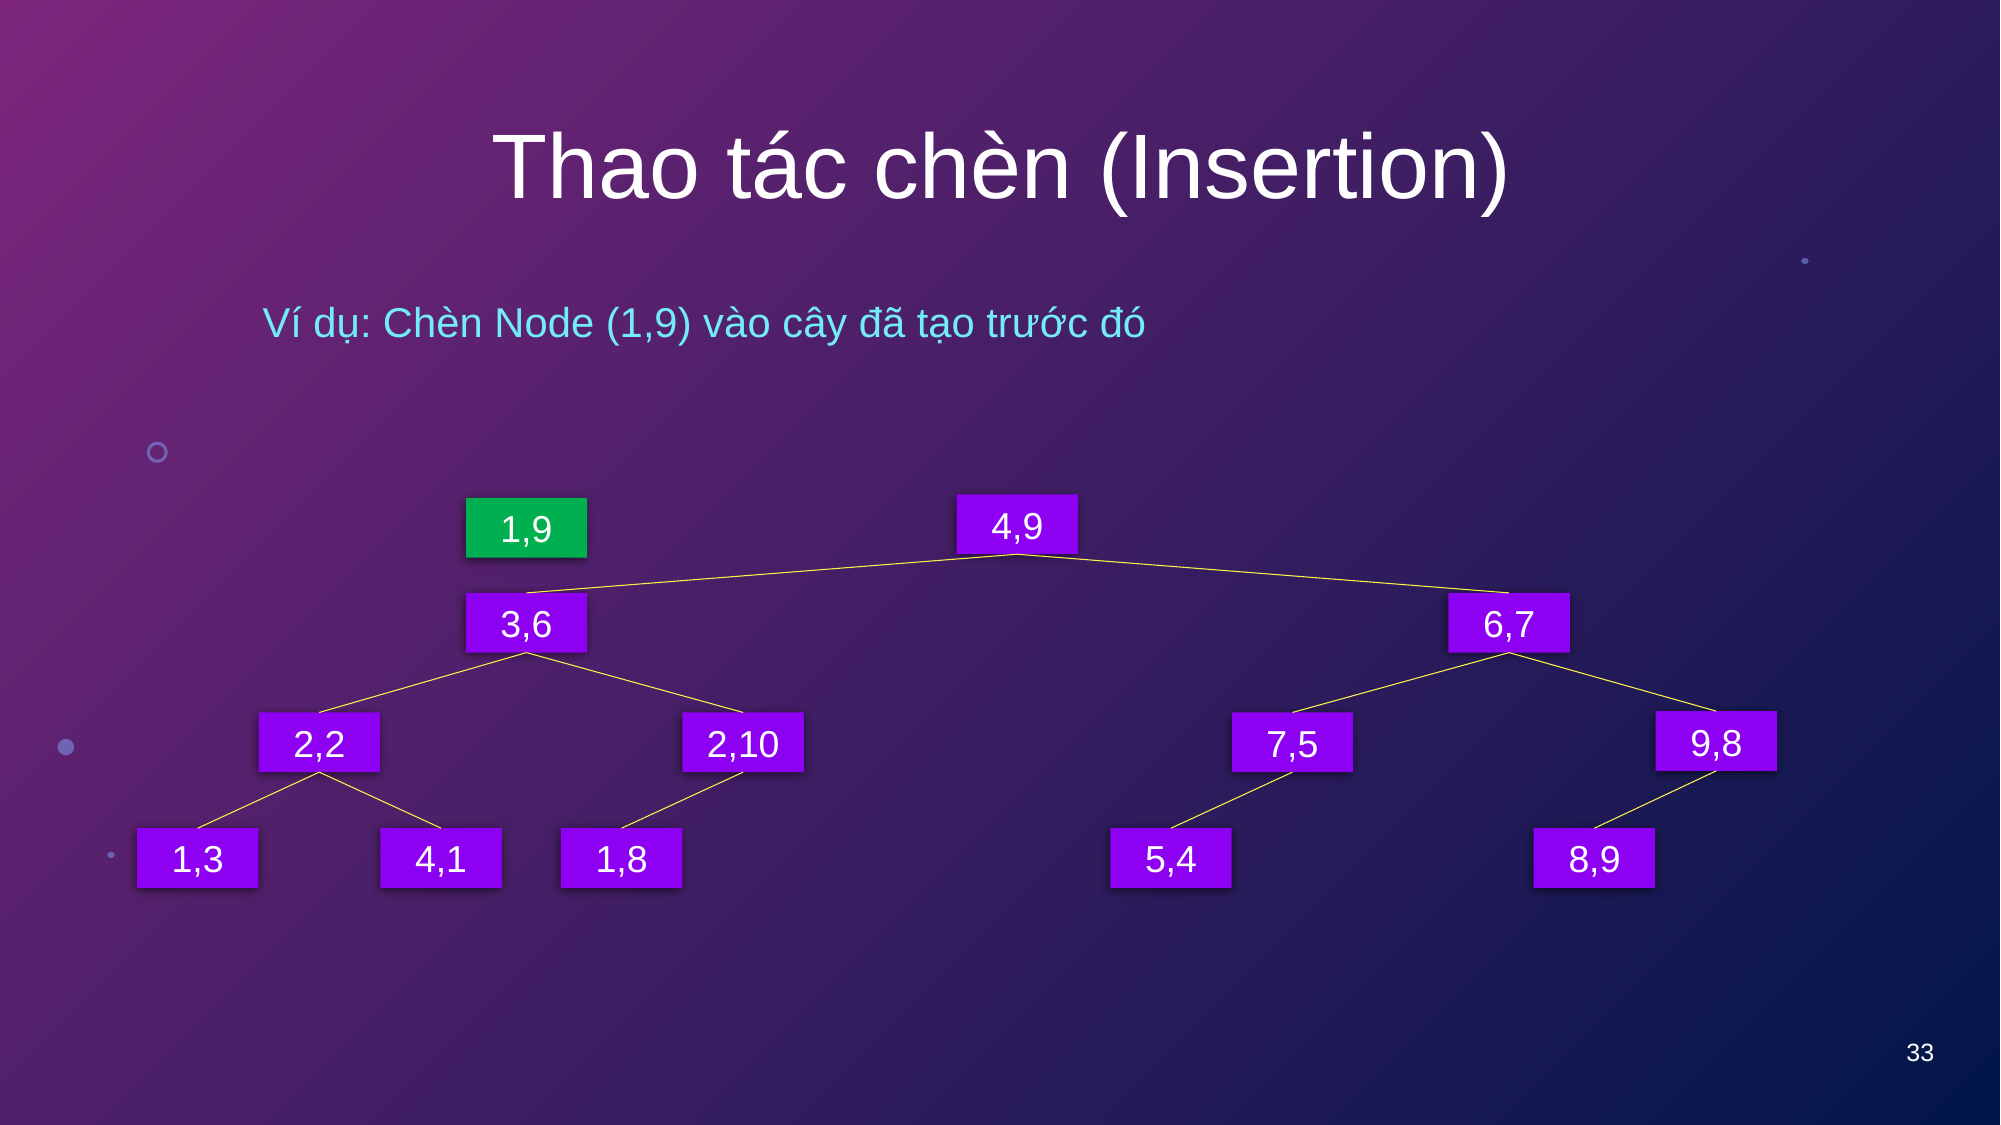

# Thao tác chèn (Insertion)
Ví dụ: Chèn Node (1,9) vào cây đã tạo trước đó
4,9
1,9
3,6
6,7
9,8
2,2
2,10
7,5
1,3
4,1
1,8
5,4
8,9
33